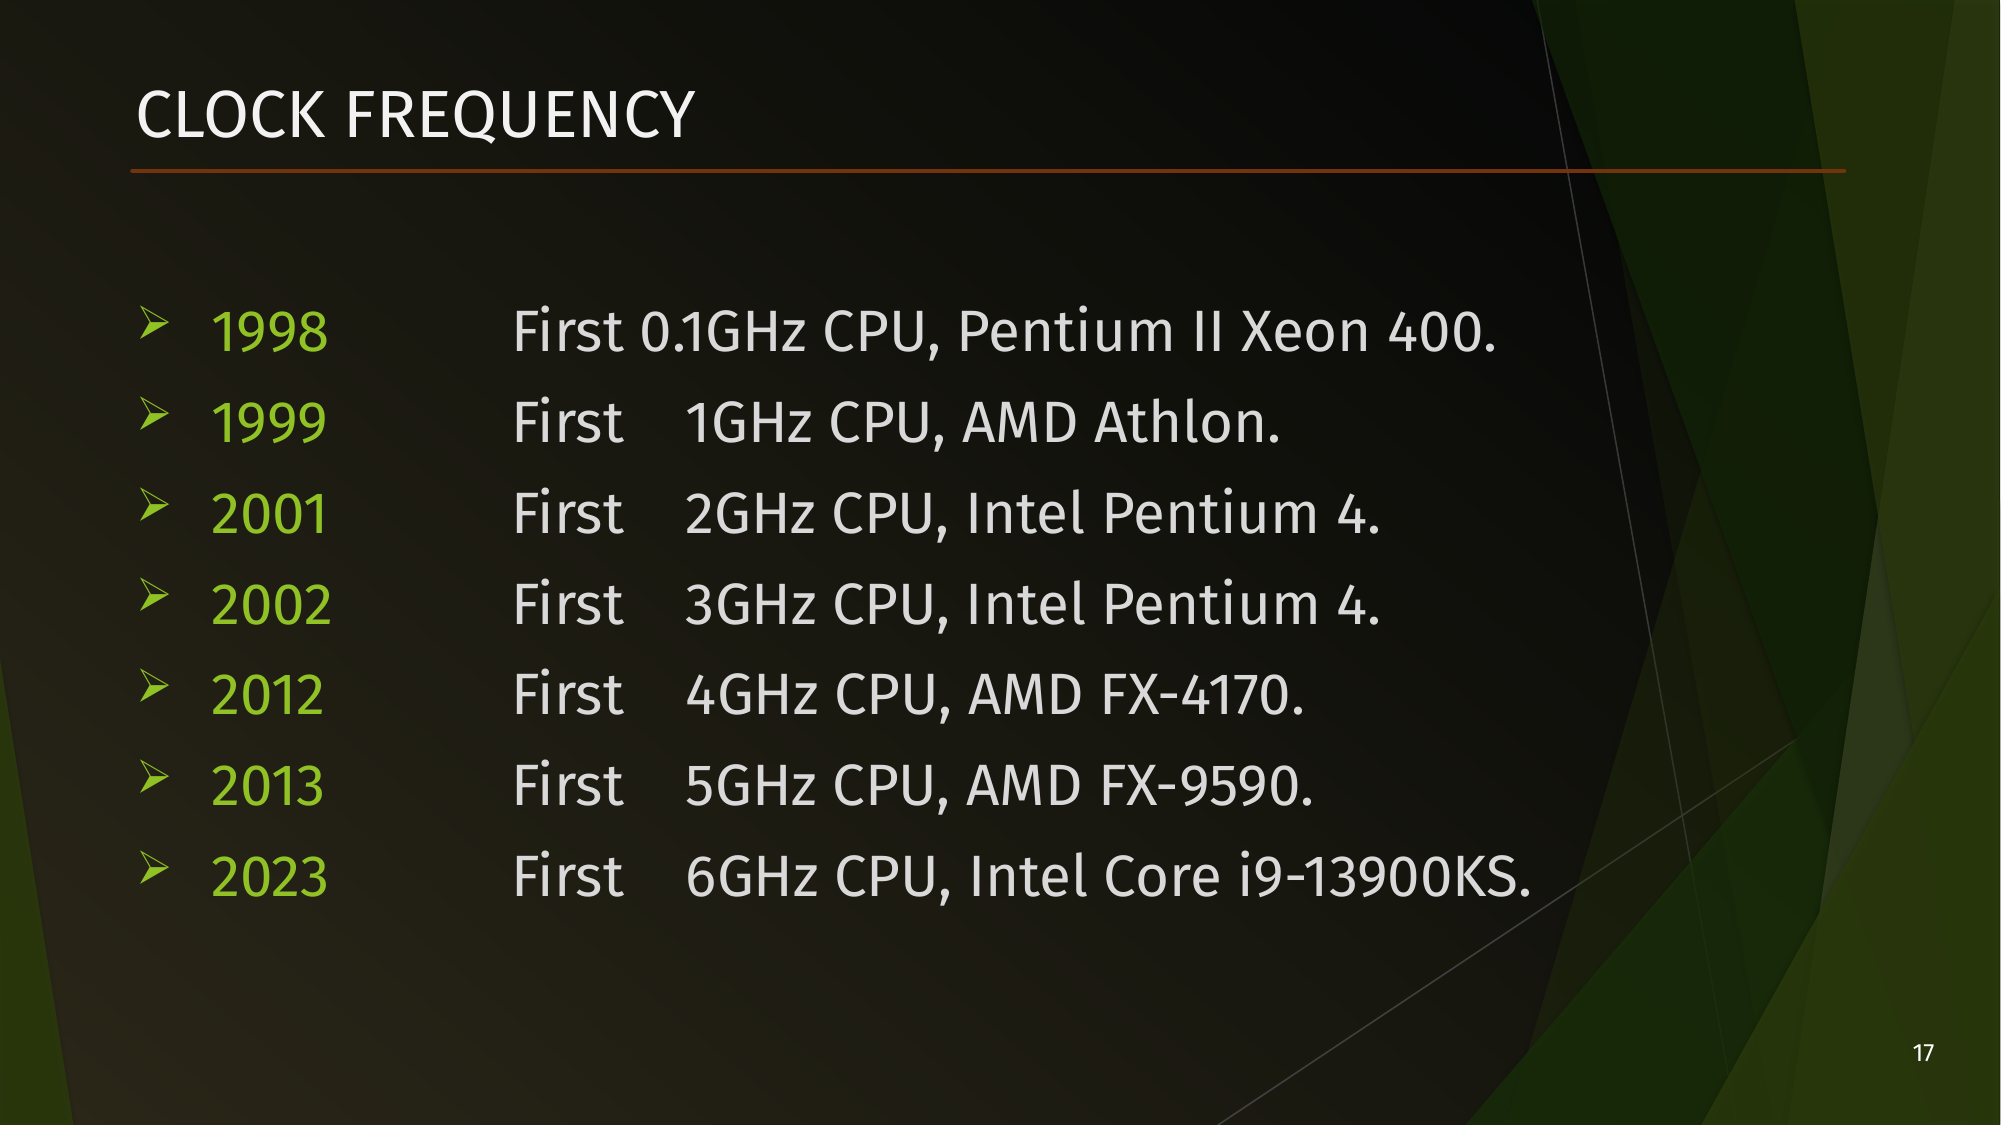

# Clock Frequency

1998 		First 0.1GHz CPU, Pentium II Xeon 400.
1999 		First    1GHz CPU, AMD Athlon.
2001 		First    2GHz CPU, Intel Pentium 4.
2002 		First    3GHz CPU, Intel Pentium 4.
2012 		First    4GHz CPU, AMD FX-4170.
2013 		First    5GHz CPU, AMD FX-9590.
2023		First    6GHz CPU, Intel Core i9-13900KS.

17